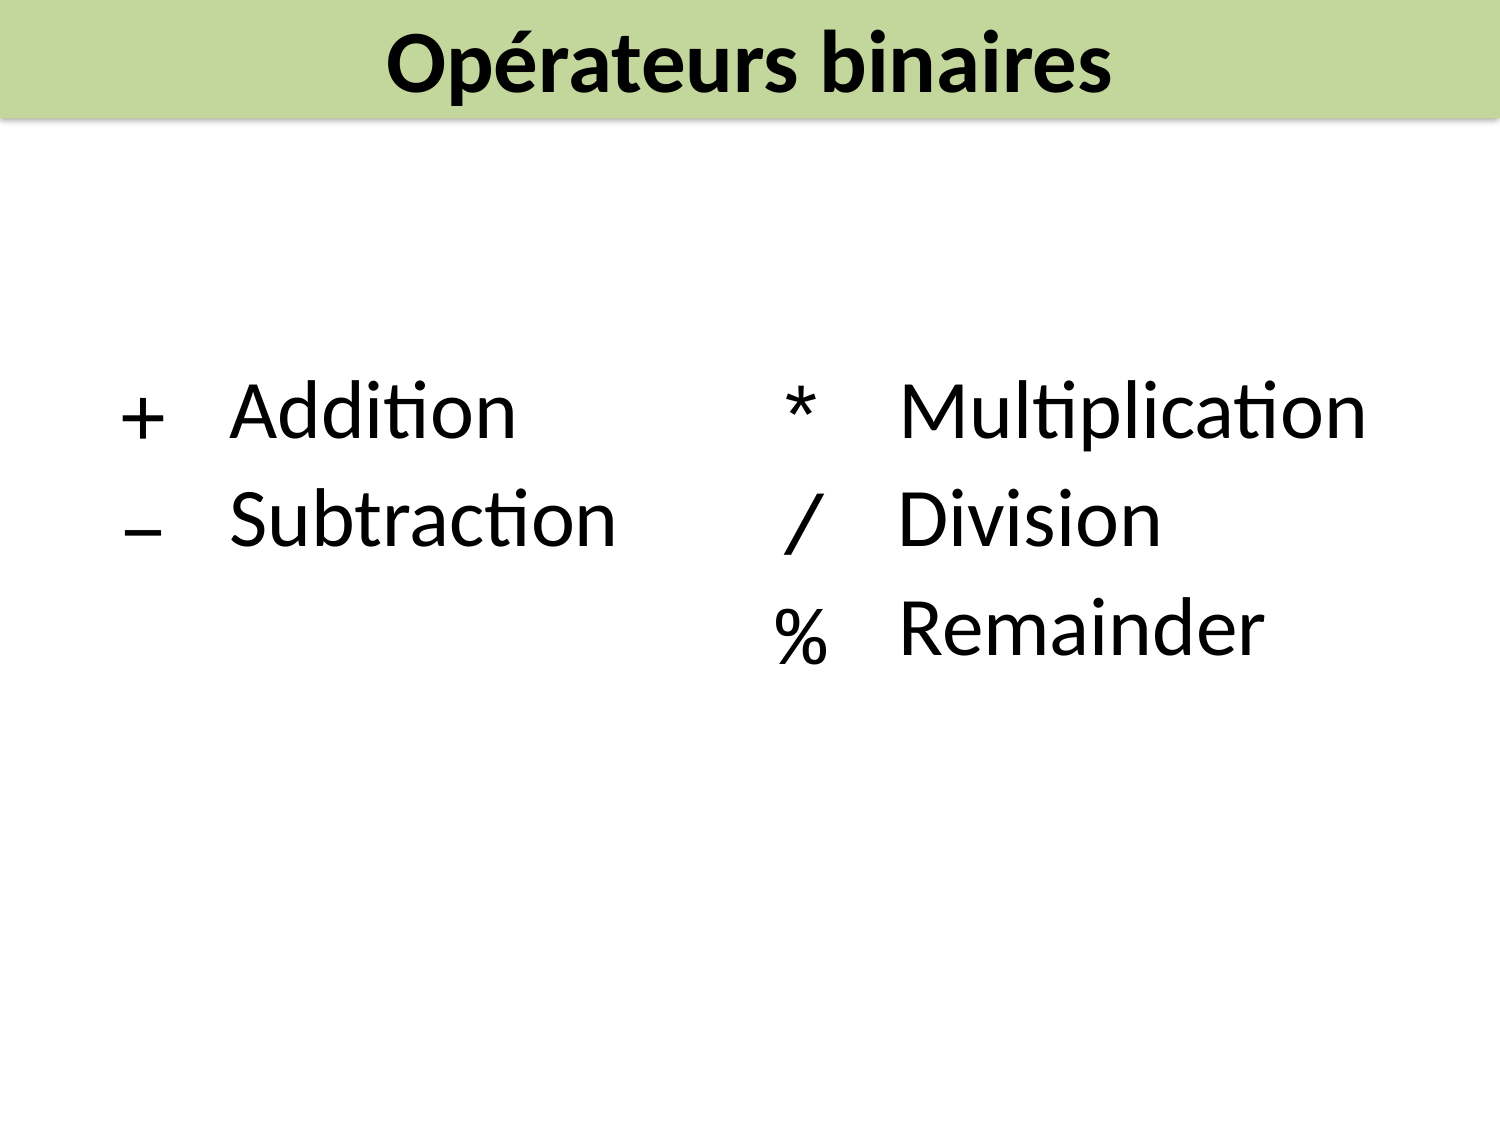

Opérateurs binaires
Addition
Multiplication
+
*
Subtraction
Division
–
/
Remainder
%